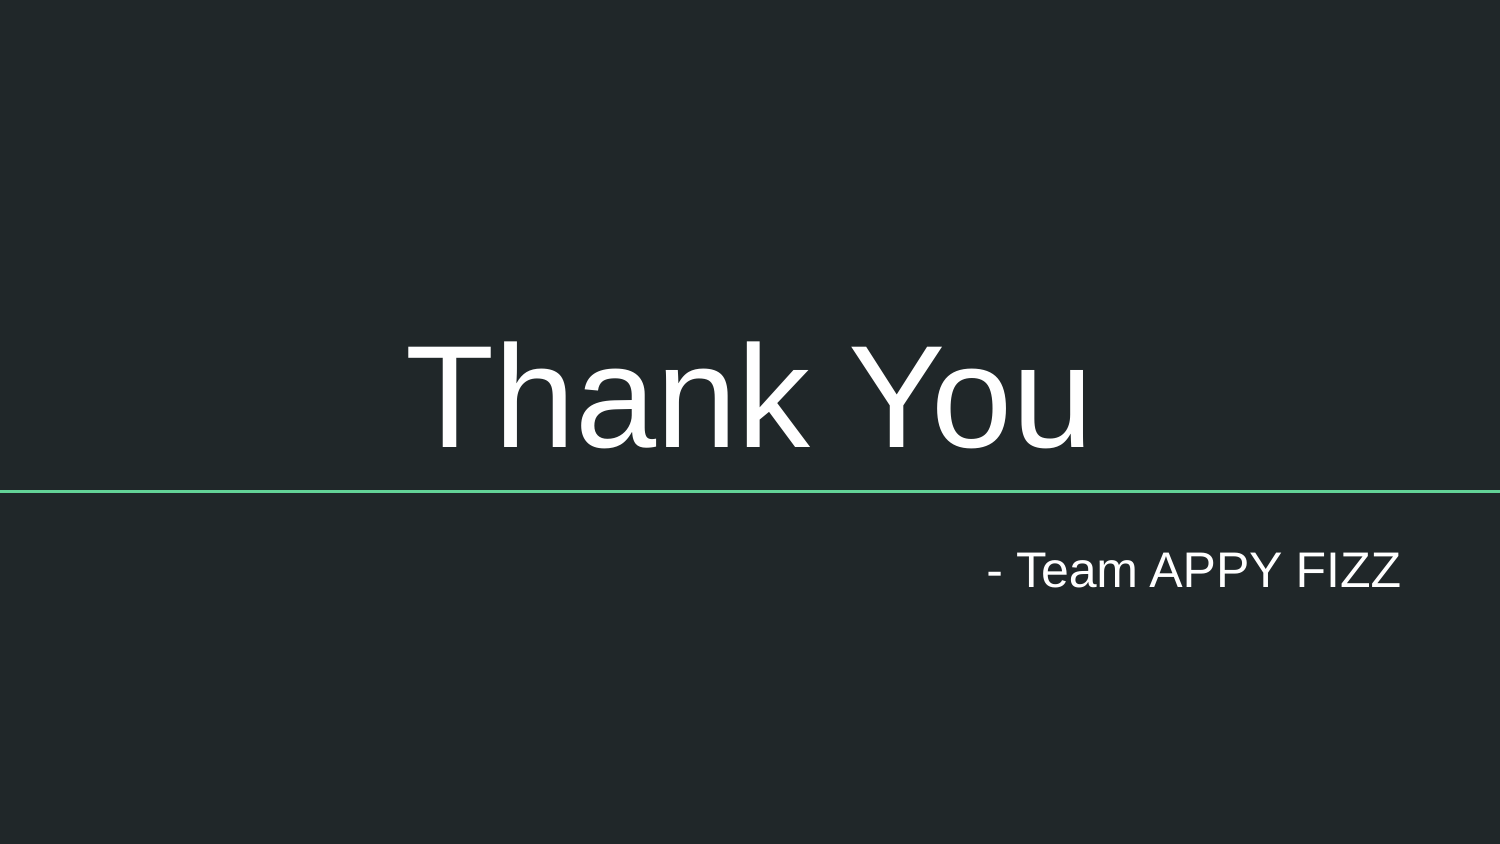

# Thank You
- Team APPY FIZZ